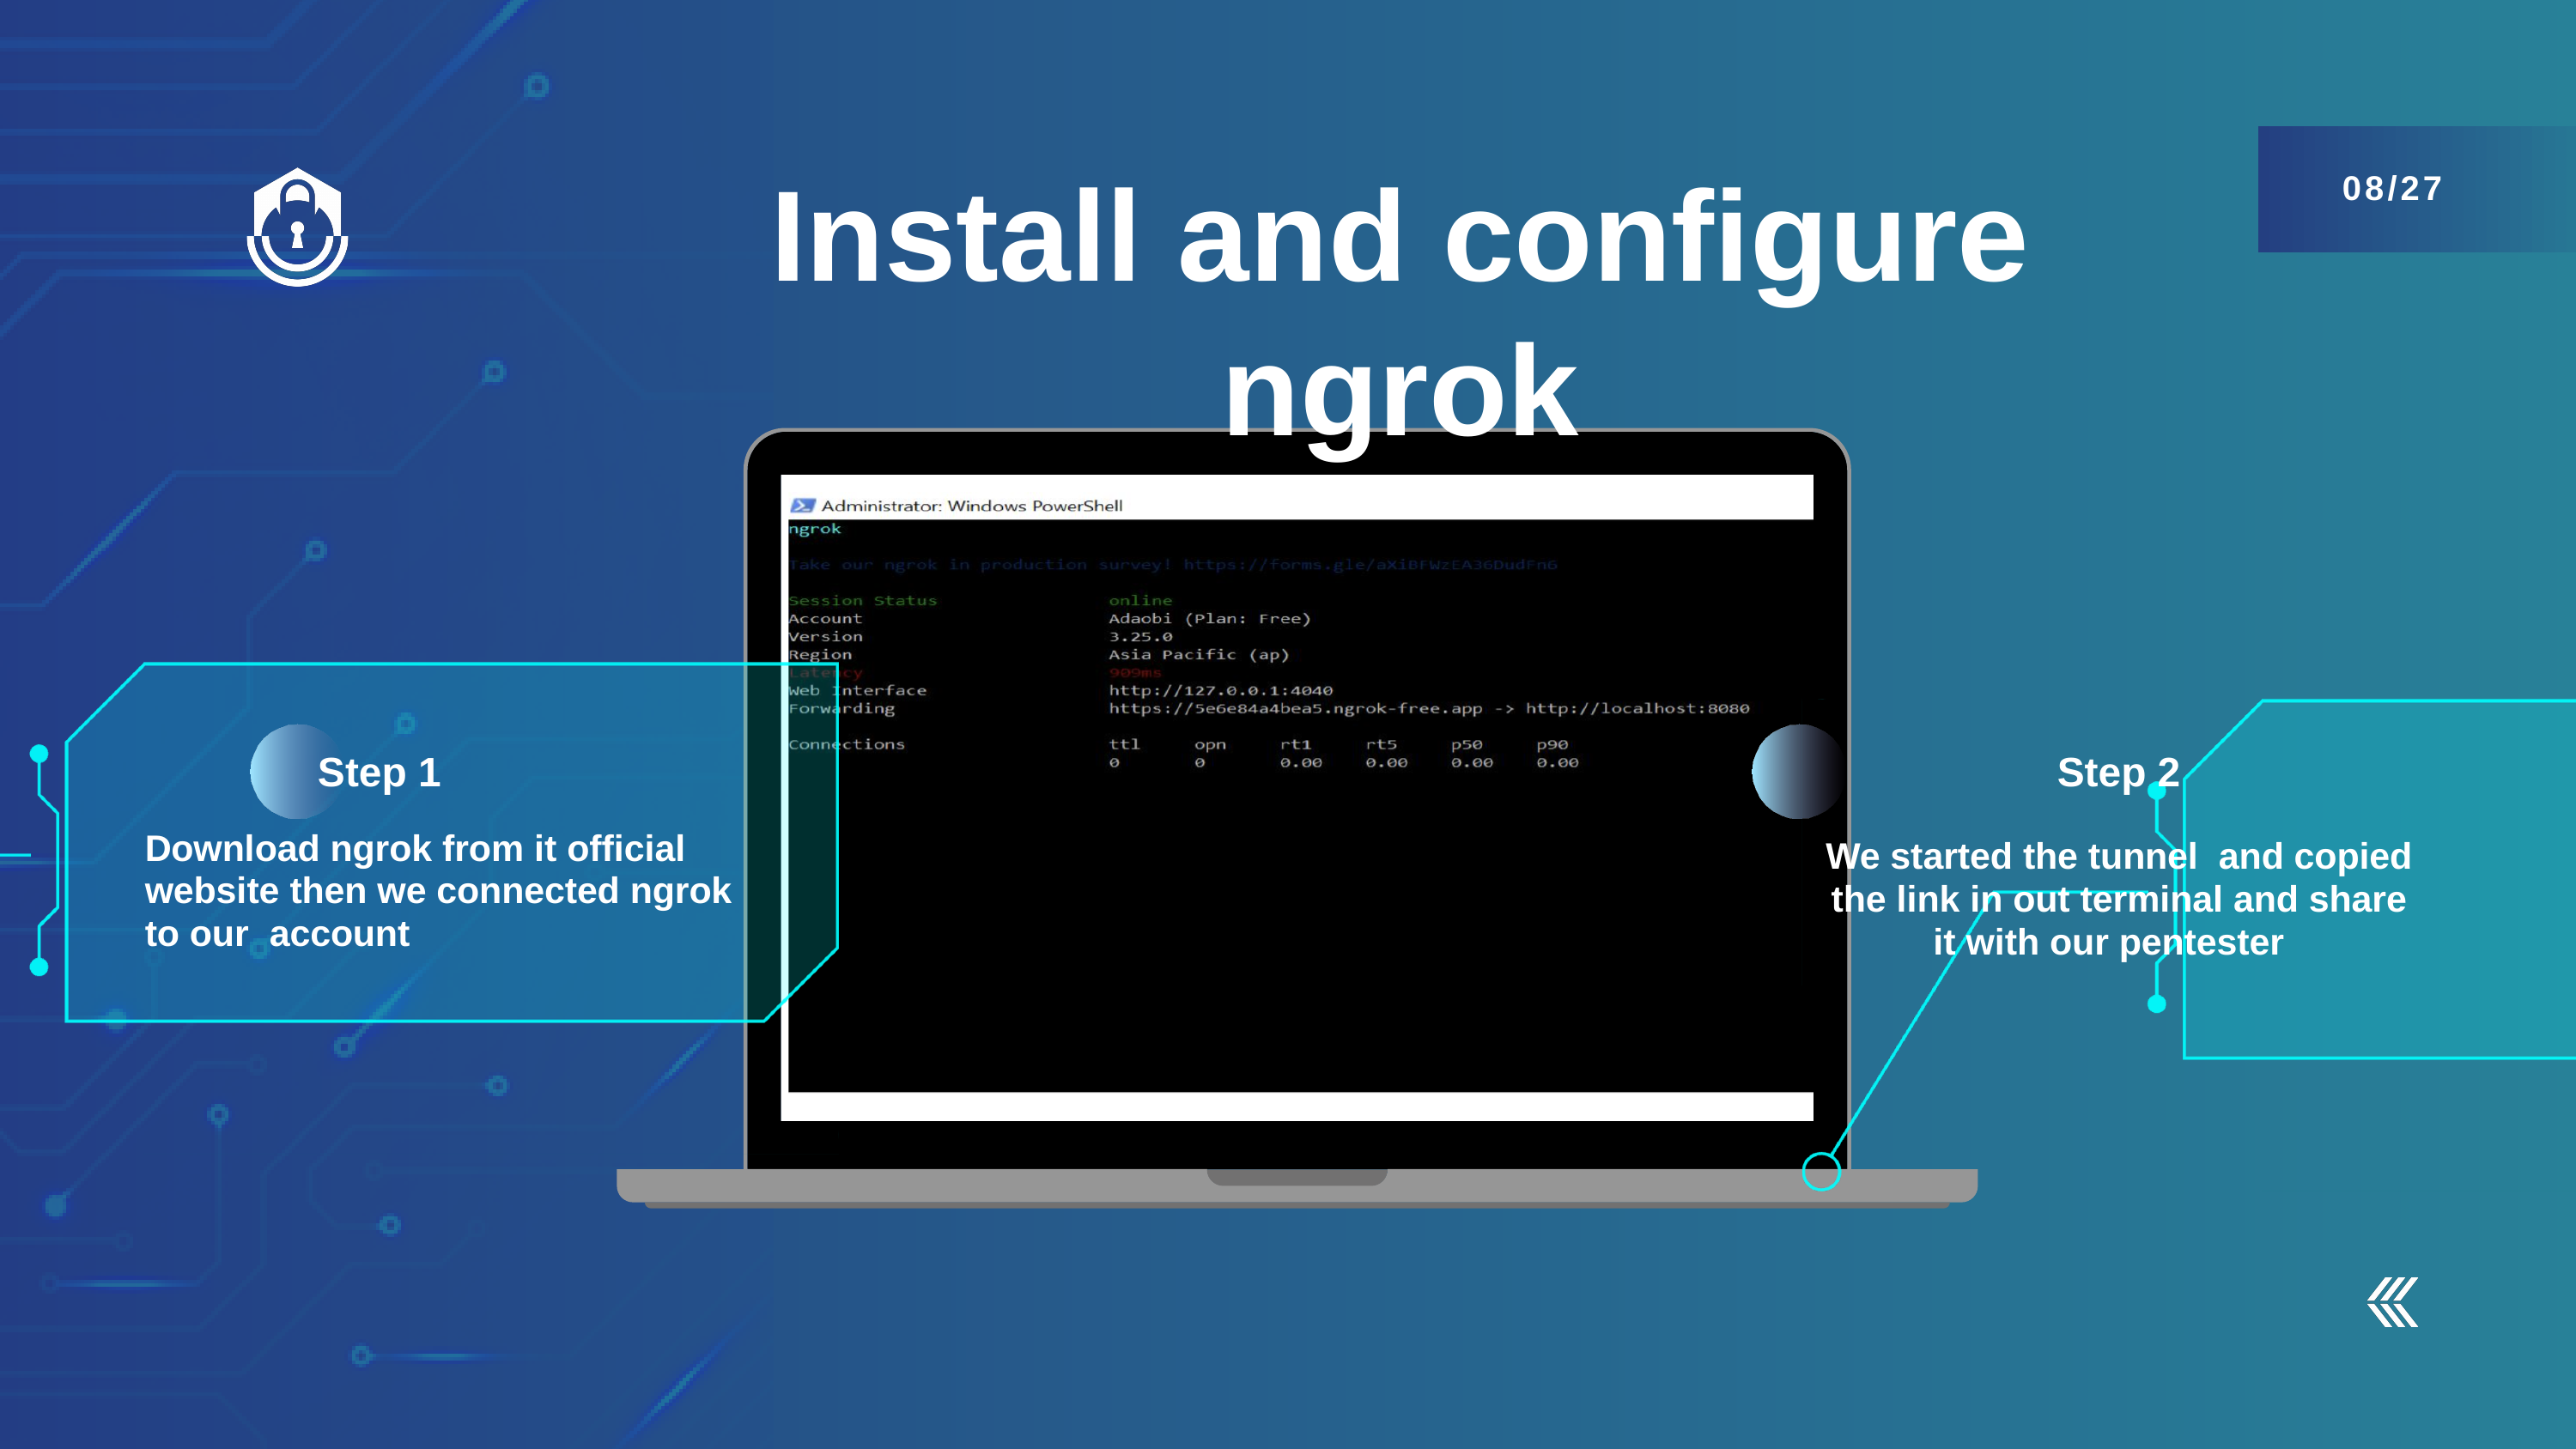

Install and configure ngrok

08/27

Step 1
Step 2
Download ngrok from it official website then we connected ngrok to our  account
We started the tunnel  and copied the link in out terminal and share it with our pentester